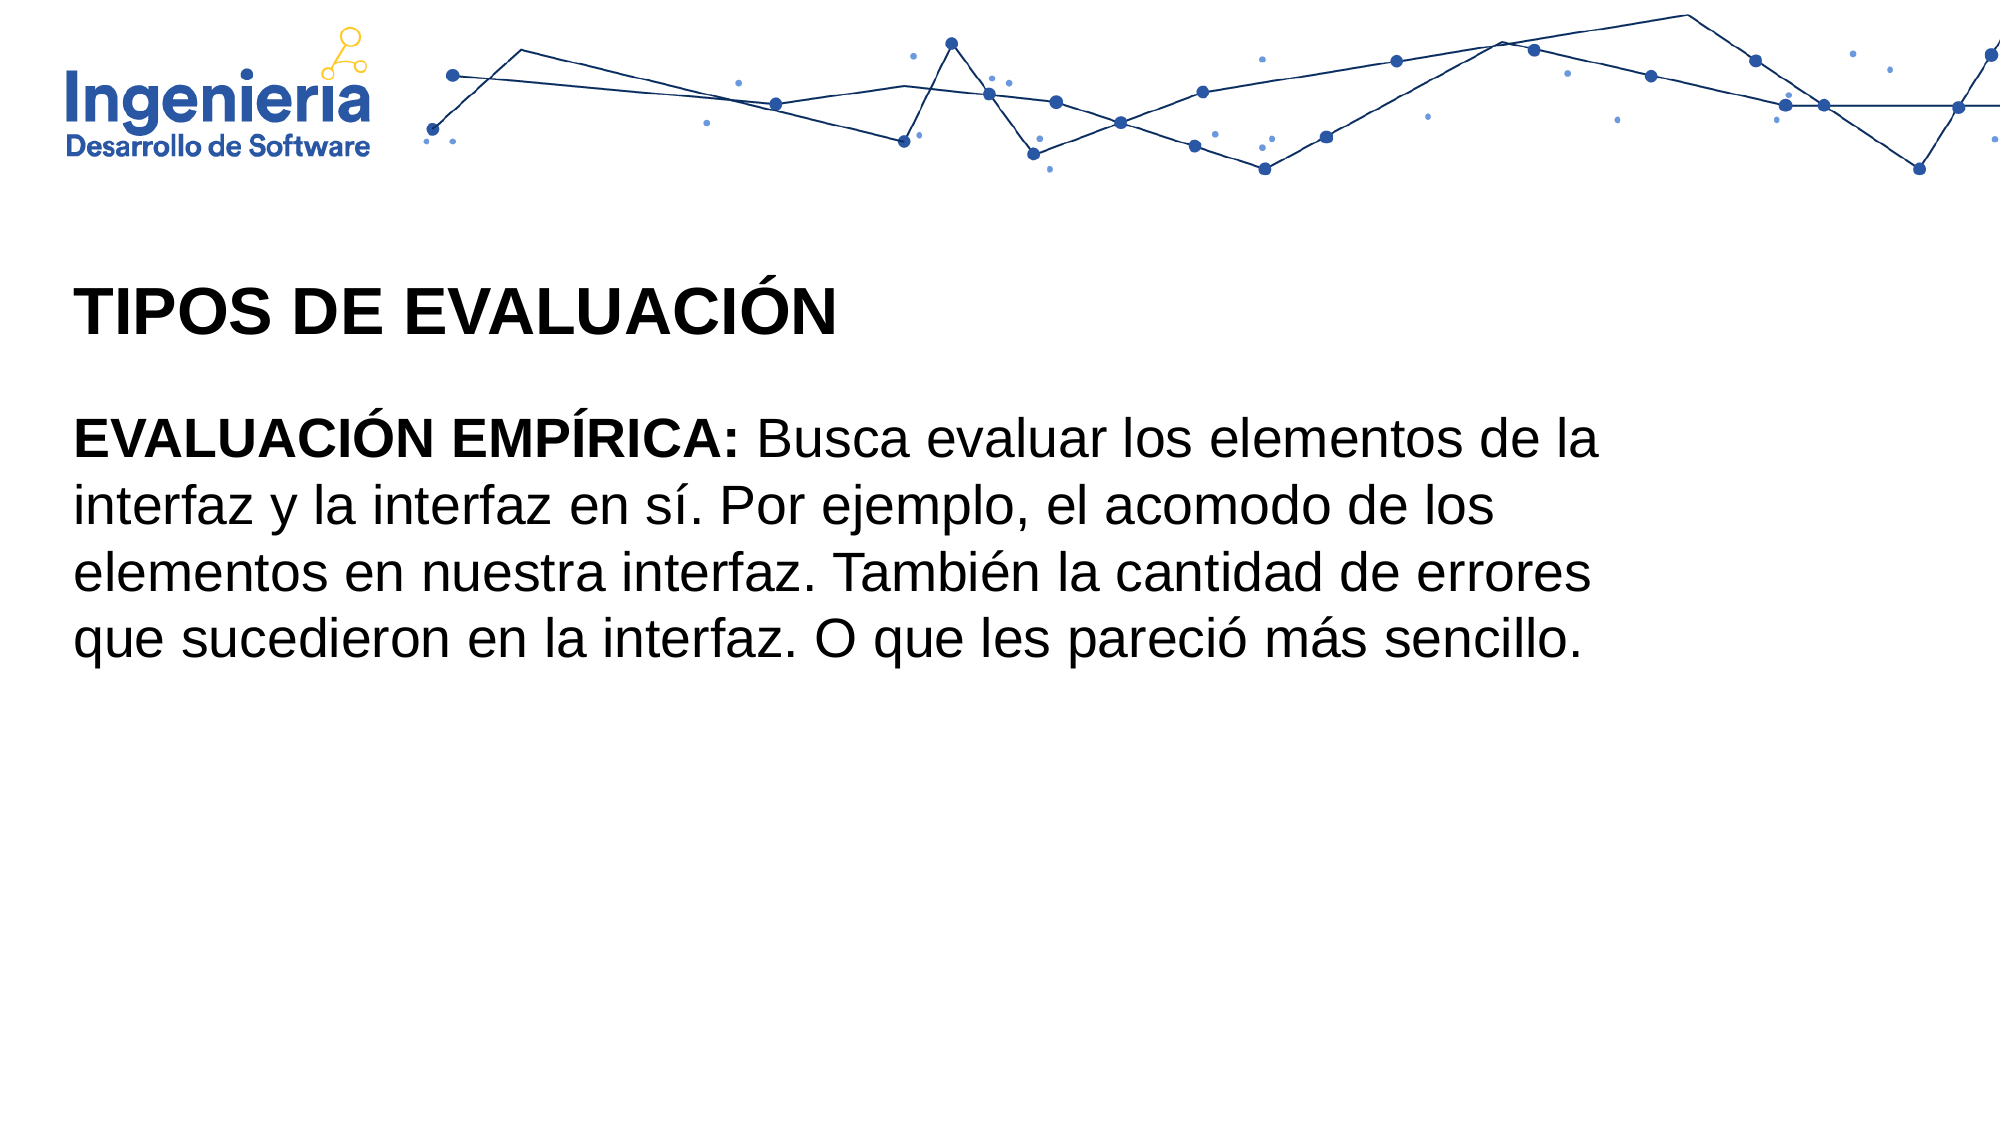

TIPOS DE EVALUACIÓN
EVALUACIÓN EMPÍRICA: Busca evaluar los elementos de la interfaz y la interfaz en sí. Por ejemplo, el acomodo de los elementos en nuestra interfaz. También la cantidad de errores que sucedieron en la interfaz. O que les pareció más sencillo.